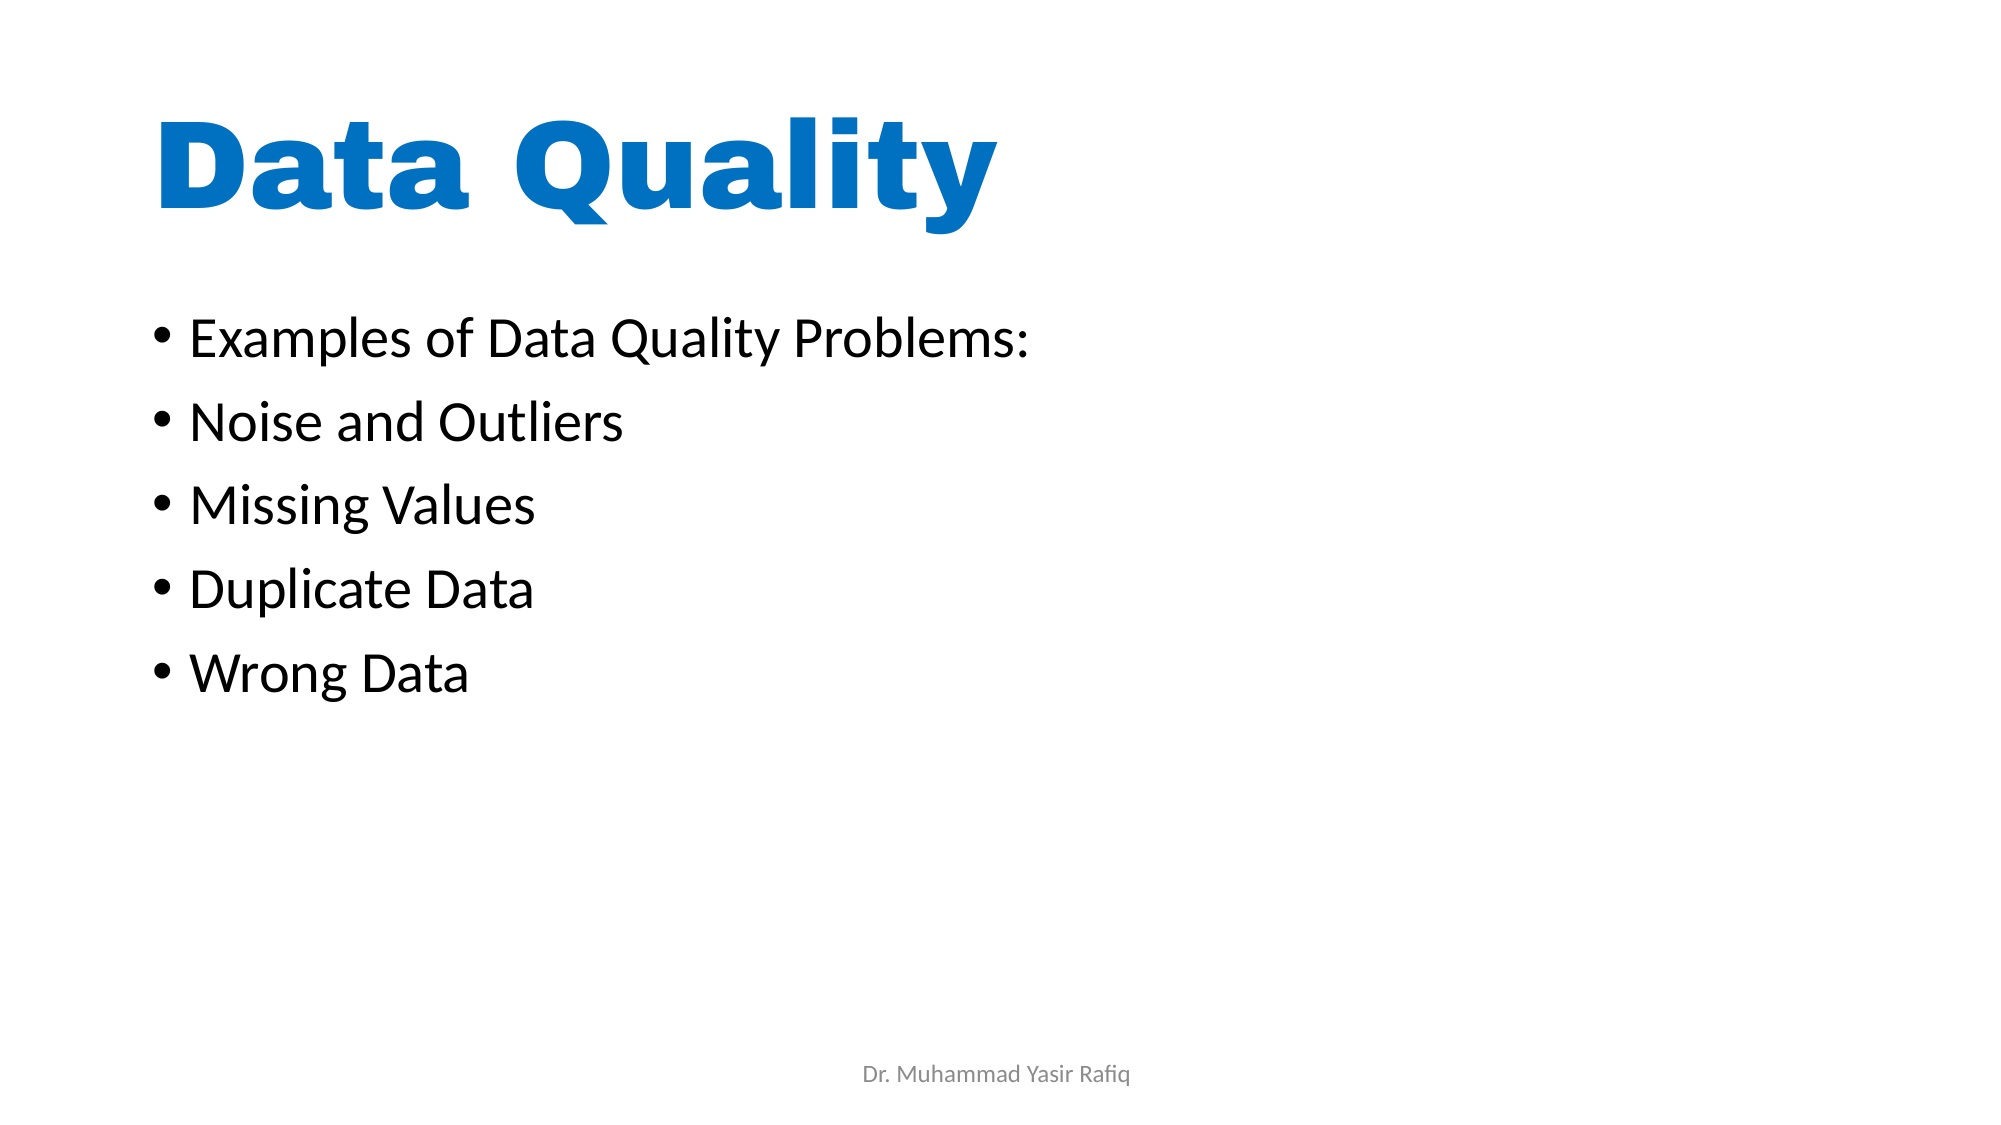

# Data Quality
Examples of Data Quality Problems:
Noise and Outliers
Missing Values
Duplicate Data
Wrong Data
Dr. Muhammad Yasir Rafiq